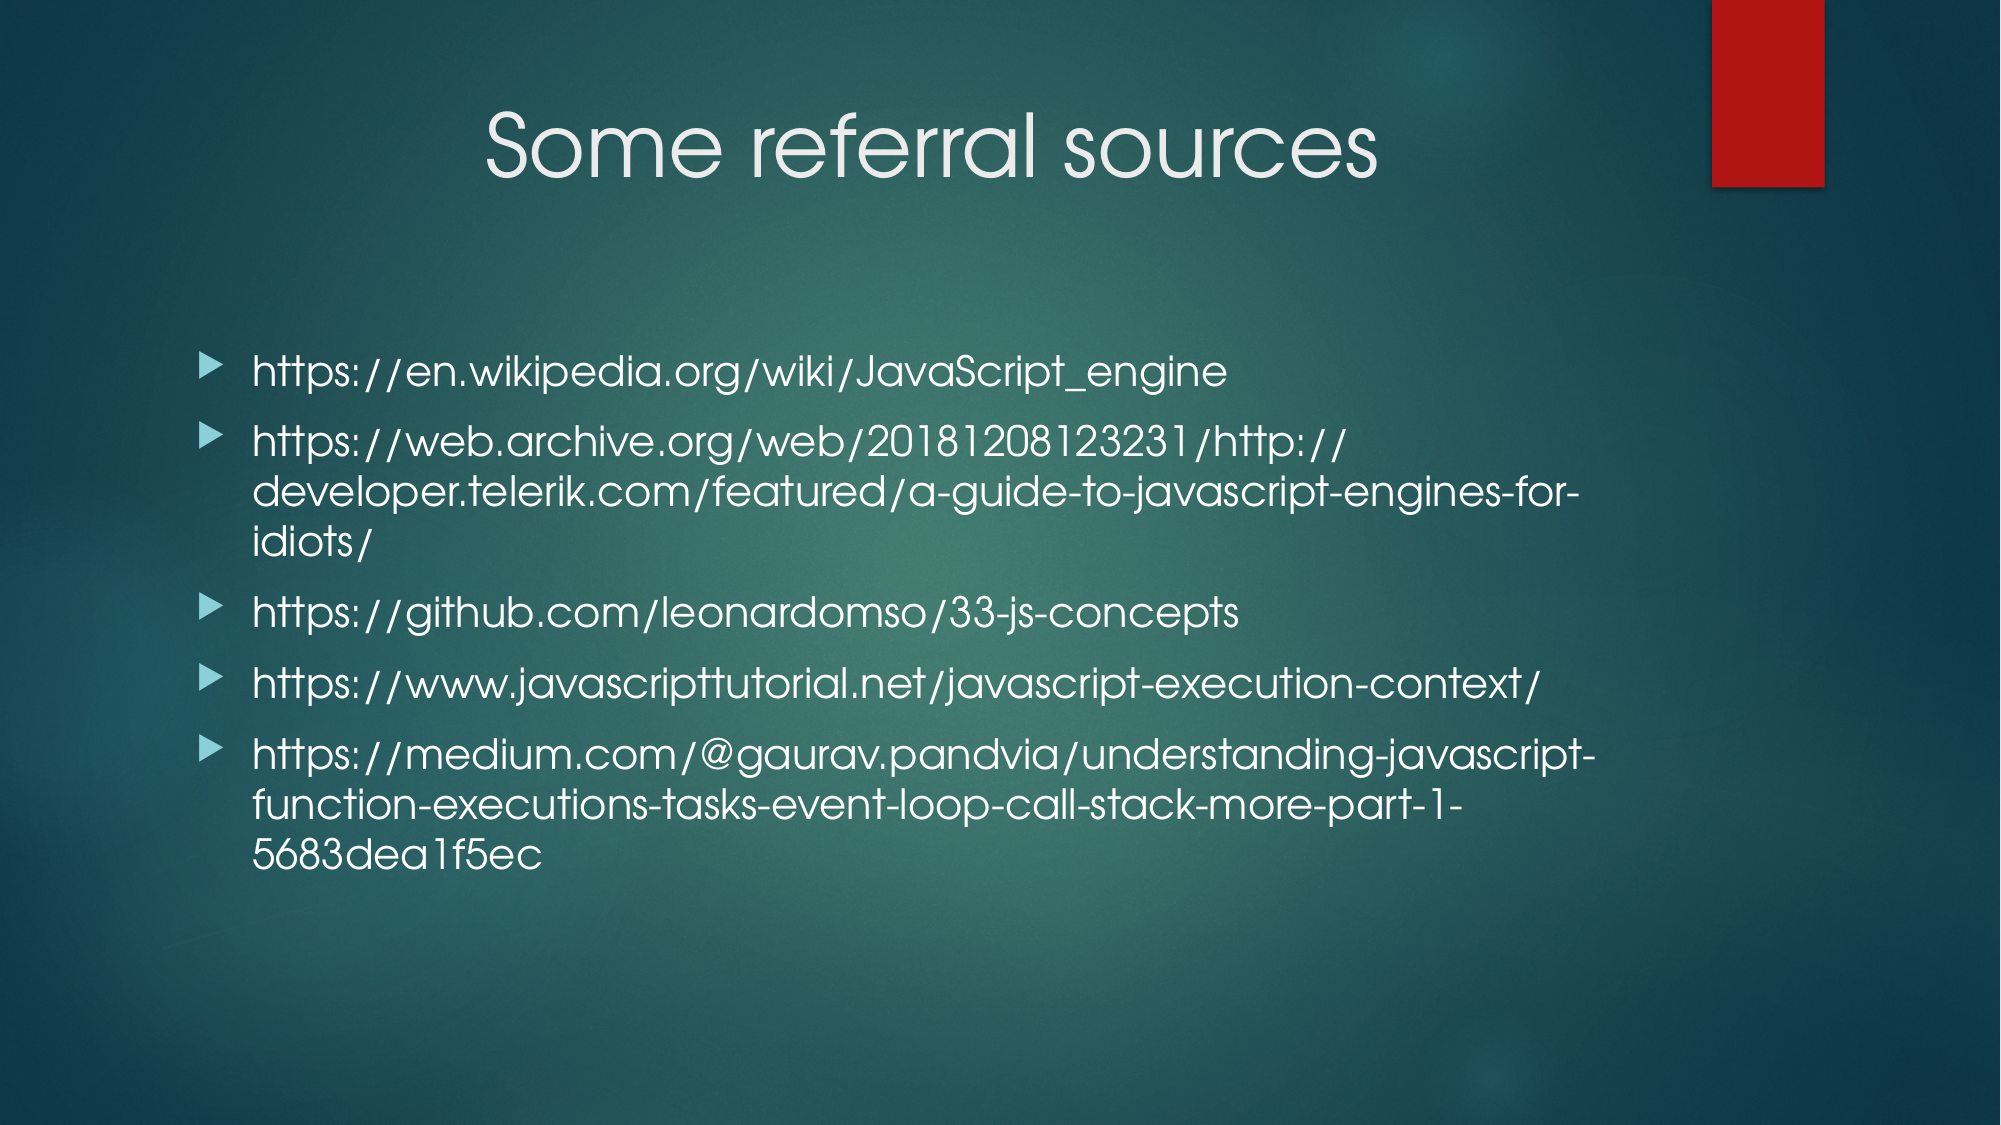

# Some referral sources
https://en.wikipedia.org/wiki/JavaScript_engine
https://web.archive.org/web/20181208123231/http://developer.telerik.com/featured/a-guide-to-javascript-engines-for-idiots/
https://github.com/leonardomso/33-js-concepts
https://www.javascripttutorial.net/javascript-execution-context/
https://medium.com/@gaurav.pandvia/understanding-javascript-function-executions-tasks-event-loop-call-stack-more-part-1-5683dea1f5ec